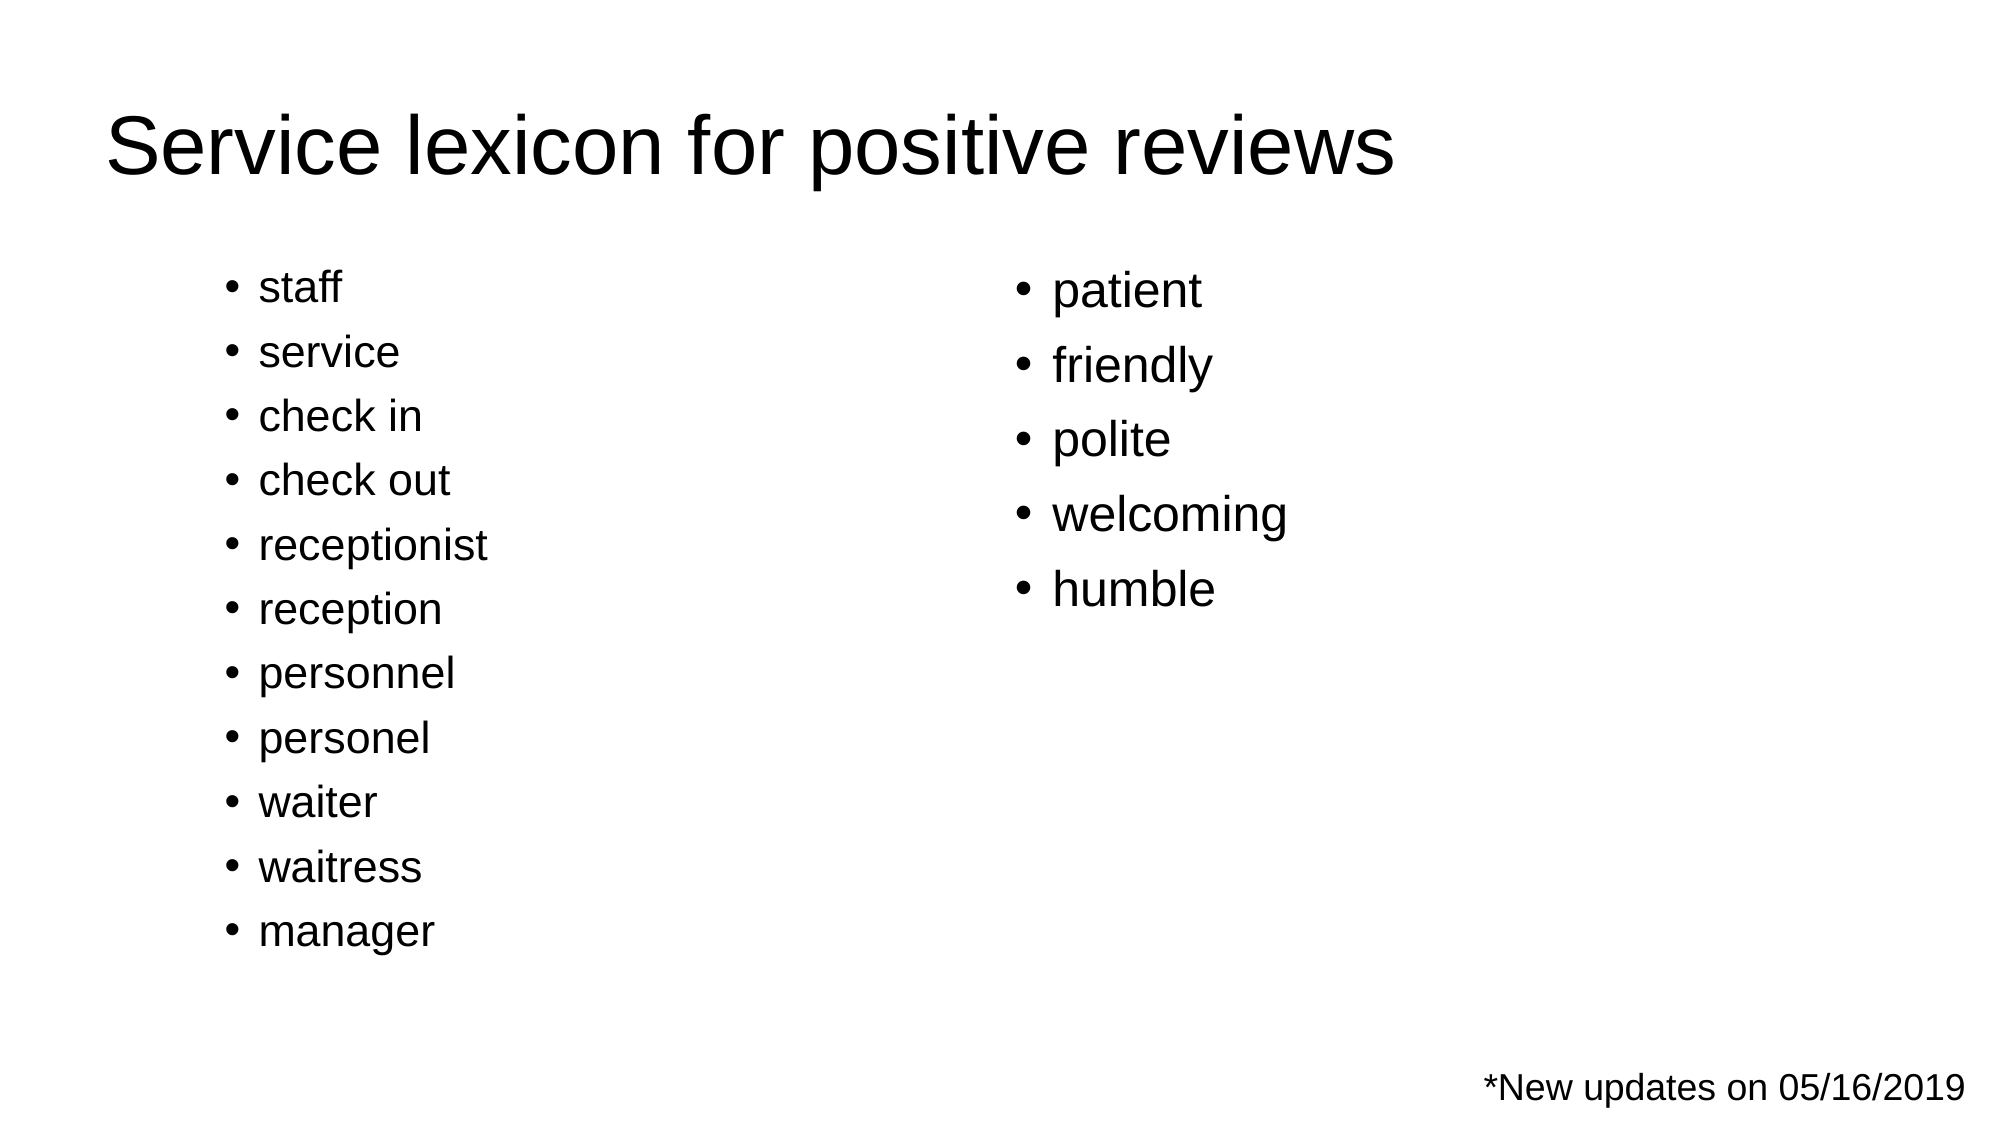

# Service lexicon for positive reviews
staff
service
check in
check out
receptionist
reception
personnel
personel
waiter
waitress
manager

patient
friendly
polite
welcoming
humble

*New updates on 05/16/2019